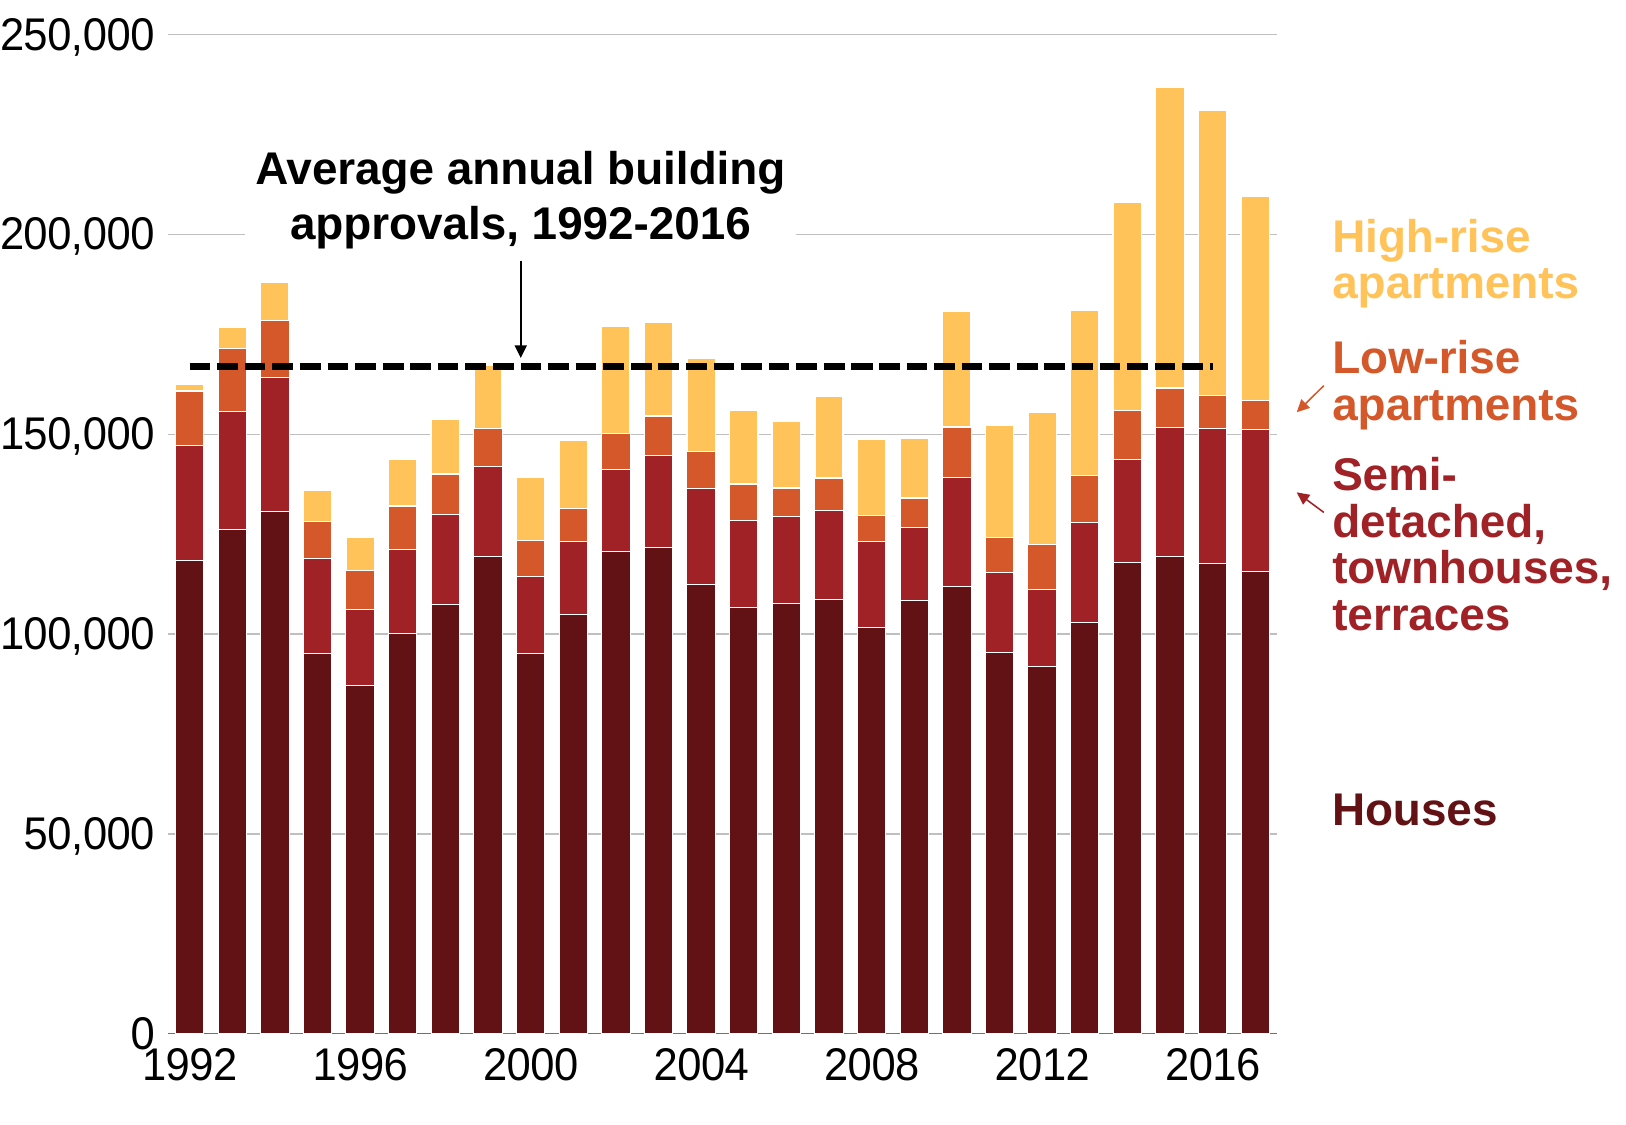

### Chart

| Category | Houses | Semi-detached, townhouses, terraces | Apartments (one, two, three story block) | Apartments (four+ story block) | Average building approvals, 1992 - 2016 |
|---|---|---|---|---|---|
| 33939 | 118349.0 | 28874.0 | 13558.0 | 1702.0 | 167038.96 |
| 34304 | 126096.0 | 29635.0 | 15779.0 | 5252.0 | 167038.96 |
| 34669 | 130668.0 | 33467.0 | 14305.0 | 9675.0 | 167038.96 |
| 35034 | 95220.0 | 23581.0 | 9385.0 | 7679.0 | 167038.96 |
| 35400 | 87232.0 | 18876.0 | 9775.0 | 8298.0 | 167038.96 |
| 35765 | 100046.0 | 21153.0 | 10796.0 | 11658.0 | 167038.96 |
| 36130 | 107459.0 | 22401.0 | 10186.0 | 13593.0 | 167038.96 |
| 36495 | 119370.0 | 22559.0 | 9566.0 | 15741.0 | 167038.96 |
| 36861 | 95123.0 | 19290.0 | 8986.0 | 15939.0 | 167038.96 |
| 37226 | 104818.0 | 18447.0 | 8155.0 | 17008.0 | 167038.96 |
| 37591 | 120533.0 | 20643.0 | 8980.0 | 26956.0 | 167038.96 |
| 37956 | 121547.0 | 23021.0 | 9982.0 | 23389.0 | 167038.96 |
| 38322 | 112479.0 | 23913.0 | 9281.0 | 23367.0 | 167038.96 |
| 38687 | 106668.0 | 21785.0 | 9146.0 | 18513.0 | 167038.96 |
| 39052 | 107740.0 | 21589.0 | 7159.0 | 16761.0 | 167038.96 |
| 39417 | 108697.0 | 22134.0 | 8201.0 | 20351.0 | 167038.96 |
| 39783 | 101550.0 | 21573.0 | 6502.0 | 19116.0 | 167038.96 |
| 40148 | 108365.0 | 18237.0 | 7454.0 | 14866.0 | 167038.96 |
| 40513 | 111815.0 | 27309.0 | 12736.0 | 28948.0 | 167038.96 |
| 40878 | 95467.0 | 19972.0 | 8690.0 | 28177.0 | 167038.96 |
| 41244 | 91817.0 | 19401.0 | 11232.0 | 33083.0 | 167038.96 |
| 41609 | 102809.0 | 25027.0 | 11801.0 | 41365.0 | 167038.96 |
| 41974 | 117973.0 | 25645.0 | 12381.0 | 52088.0 | 167038.96 |
| 42339 | 119392.0 | 32255.0 | 9882.0 | 75390.0 | 167038.96 |
| 42705 | 117625.0 | 33813.0 | 8296.0 | 71363.0 | 167038.96 |
| 43070 | 115617.0 | 35632.5 | 7216.5 | 50962.5 | None |
Average annual building approvals, 1992-2016
High-rise apartments
Low-rise apartments
Semi-detached, townhouses,
terraces
Houses